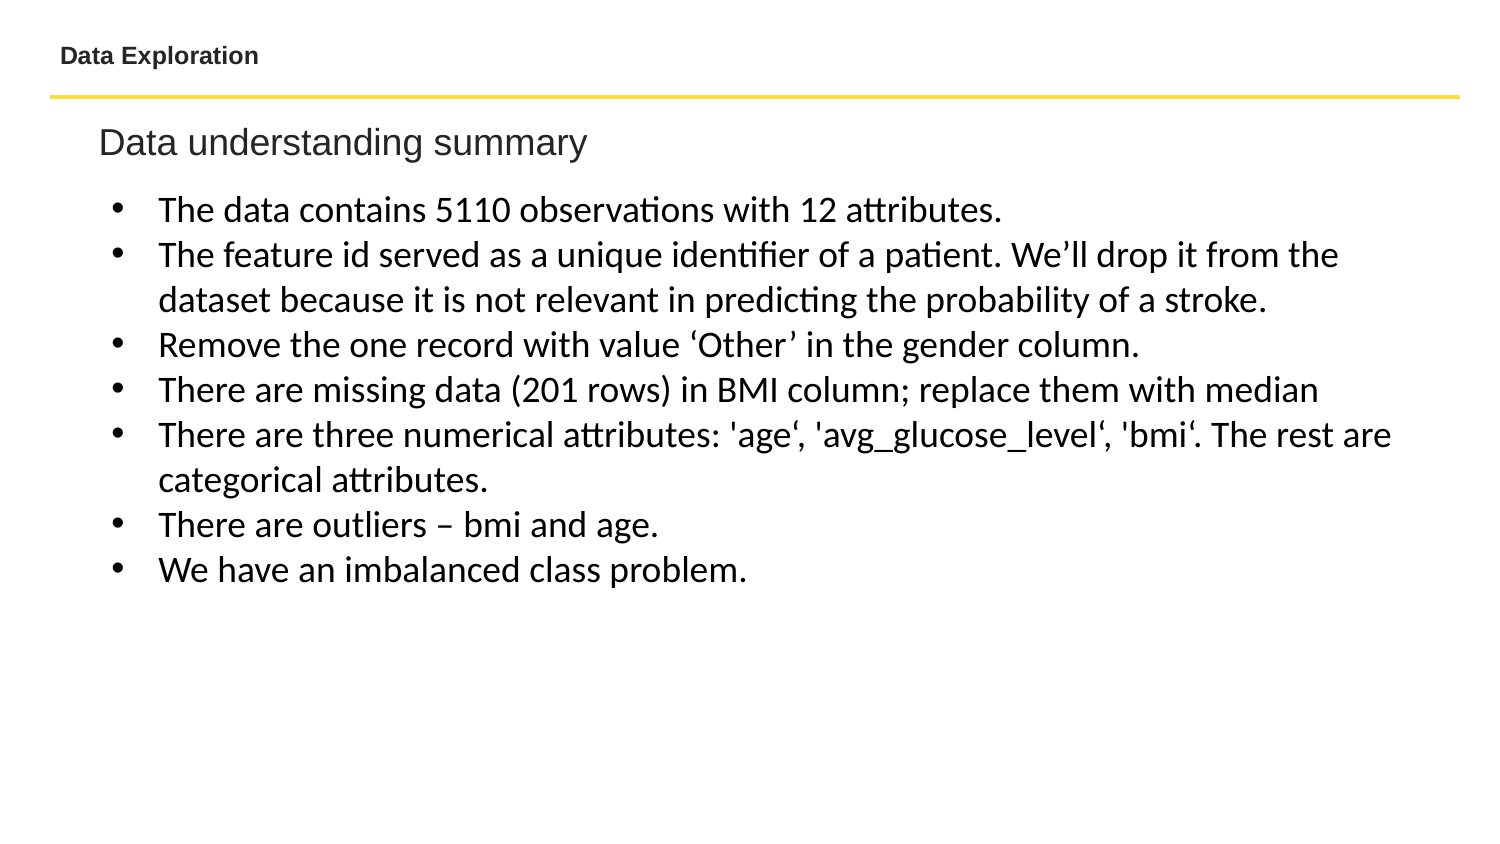

Data Exploration

Data understanding summary
The data contains 5110 observations with 12 attributes.
The feature id served as a unique identifier of a patient. We’ll drop it from the dataset because it is not relevant in predicting the probability of a stroke.
Remove the one record with value ‘Other’ in the gender column.
There are missing data (201 rows) in BMI column; replace them with median
There are three numerical attributes: 'age‘, 'avg_glucose_level‘, 'bmi‘. The rest are categorical attributes.
There are outliers – bmi and age.
We have an imbalanced class problem.